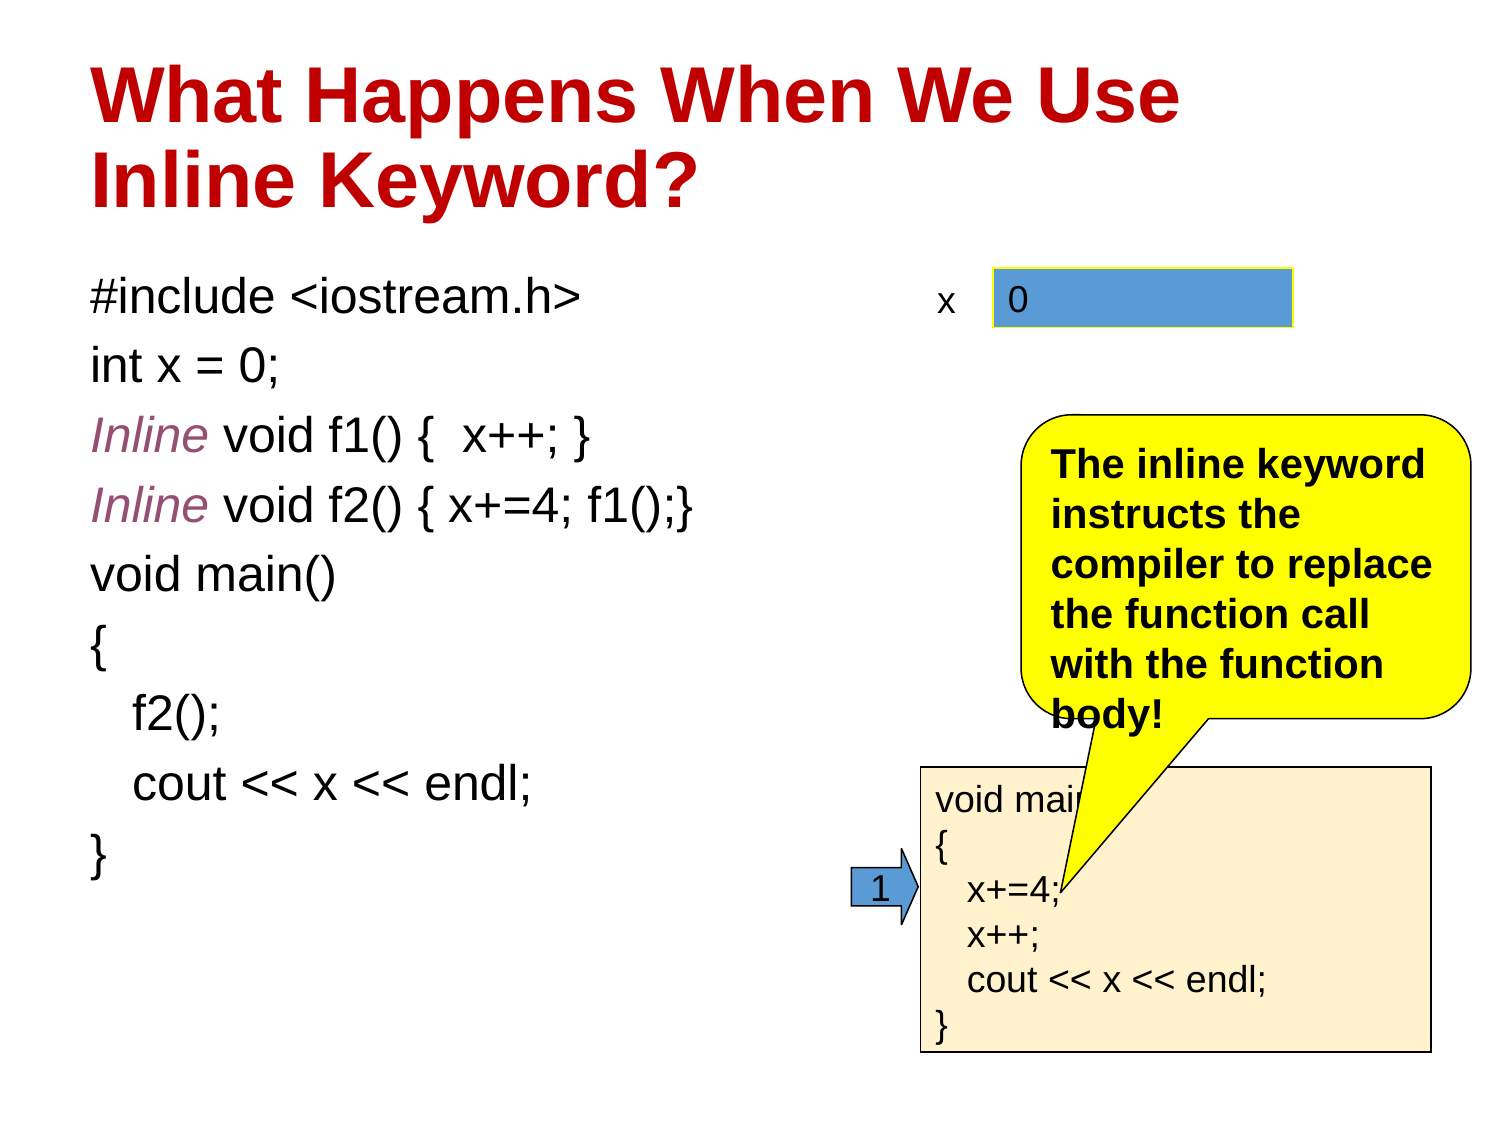

# What Happens When We Use Inline Keyword?
#include <iostream.h>
int x = 0;
Inline void f1() {  x++; }
Inline void f2() { x+=4; f1();}
void main()
{
   f2();
   cout << x << endl;
}
0
x
The inline keyword instructs the compiler to replace the function call with the function body!
void main()
{
   x+=4;
   x++;
   cout << x << endl;
}
1